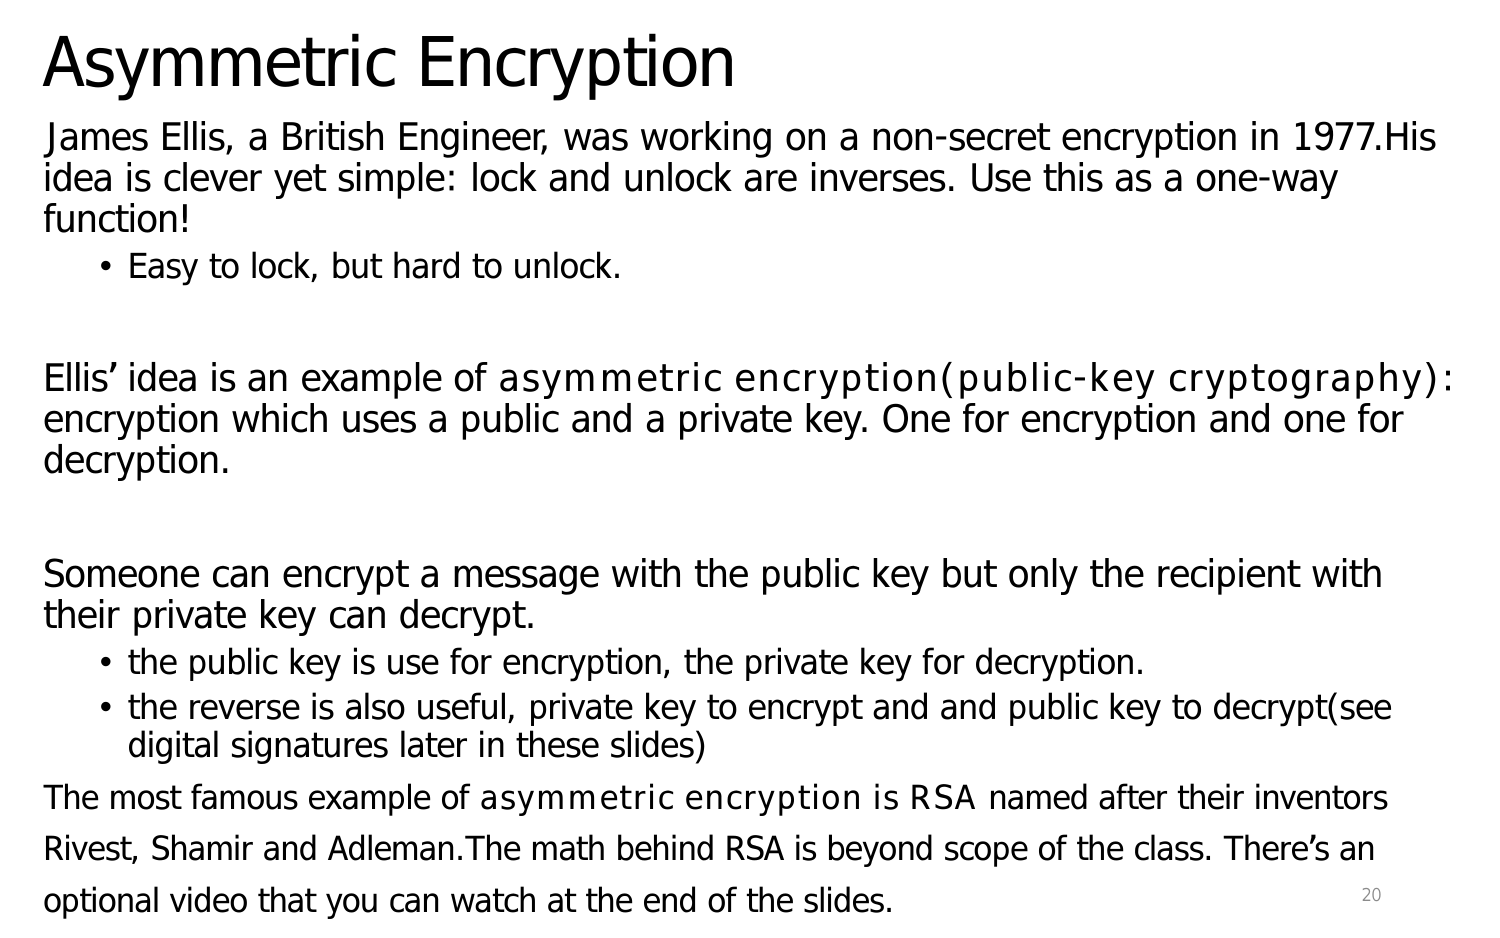

# Asymmetric Encryption
James Ellis, a British Engineer, was working on a non-secret encryption in 1977.His idea is clever yet simple: lock and unlock are inverses. Use this as a one-way function!
Easy to lock, but hard to unlock.

Ellis’ idea is an example of asymmetric encryption(public-key cryptography): encryption which uses a public and a private key. One for encryption and one for decryption.

Someone can encrypt a message with the public key but only the recipient with their private key can decrypt.
the public key is use for encryption, the private key for decryption.
the reverse is also useful, private key to encrypt and and public key to decrypt(see digital signatures later in these slides)
The most famous example of asymmetric encryption is RSA named after their inventors
Rivest, Shamir and Adleman.The math behind RSA is beyond scope of the class. There’s an
optional video that you can watch at the end of the slides.

20